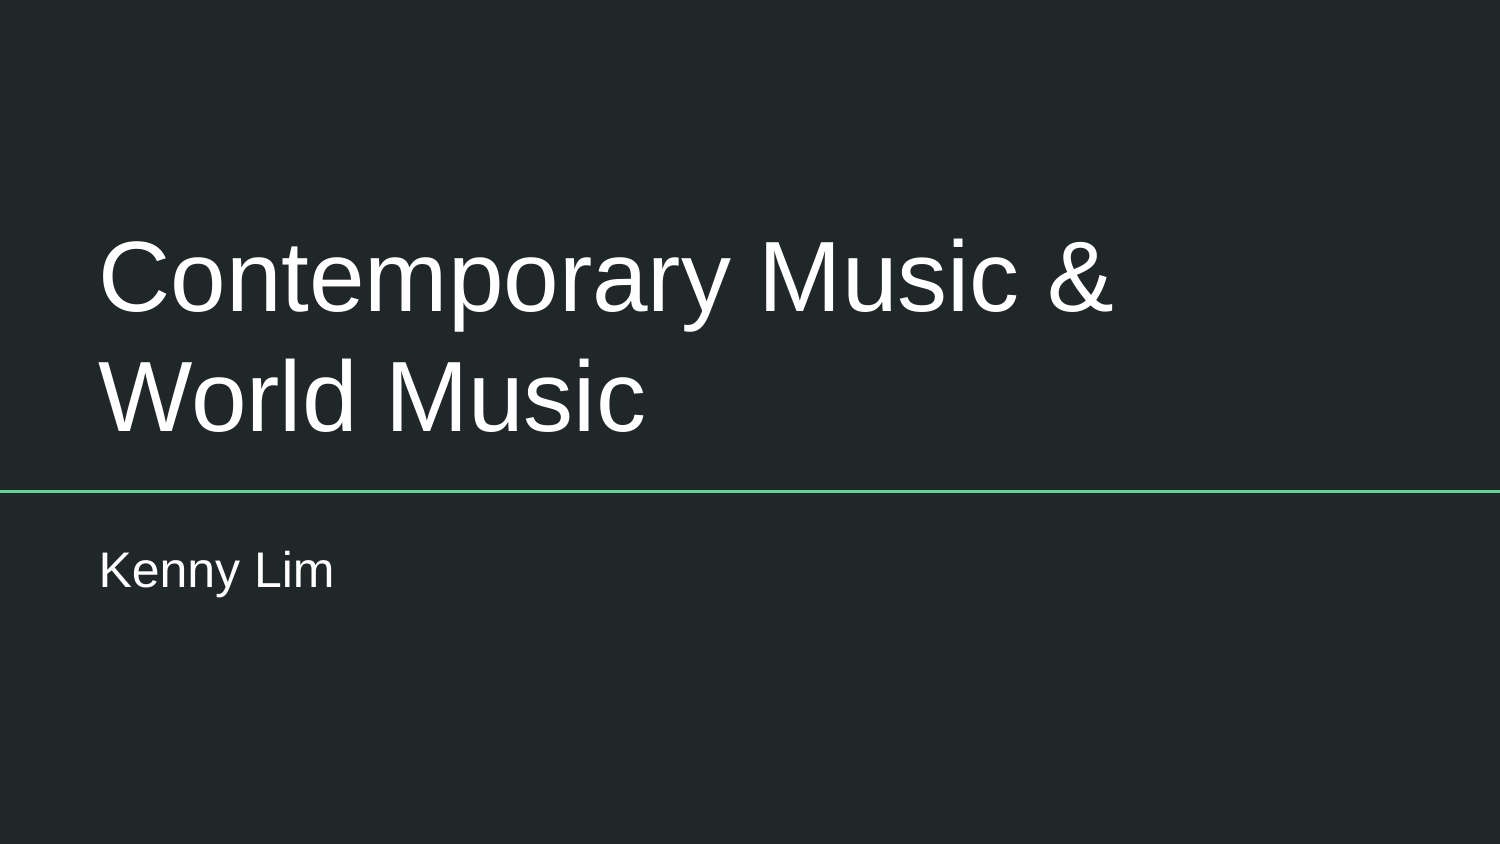

# Contemporary Music & World Music
Kenny Lim